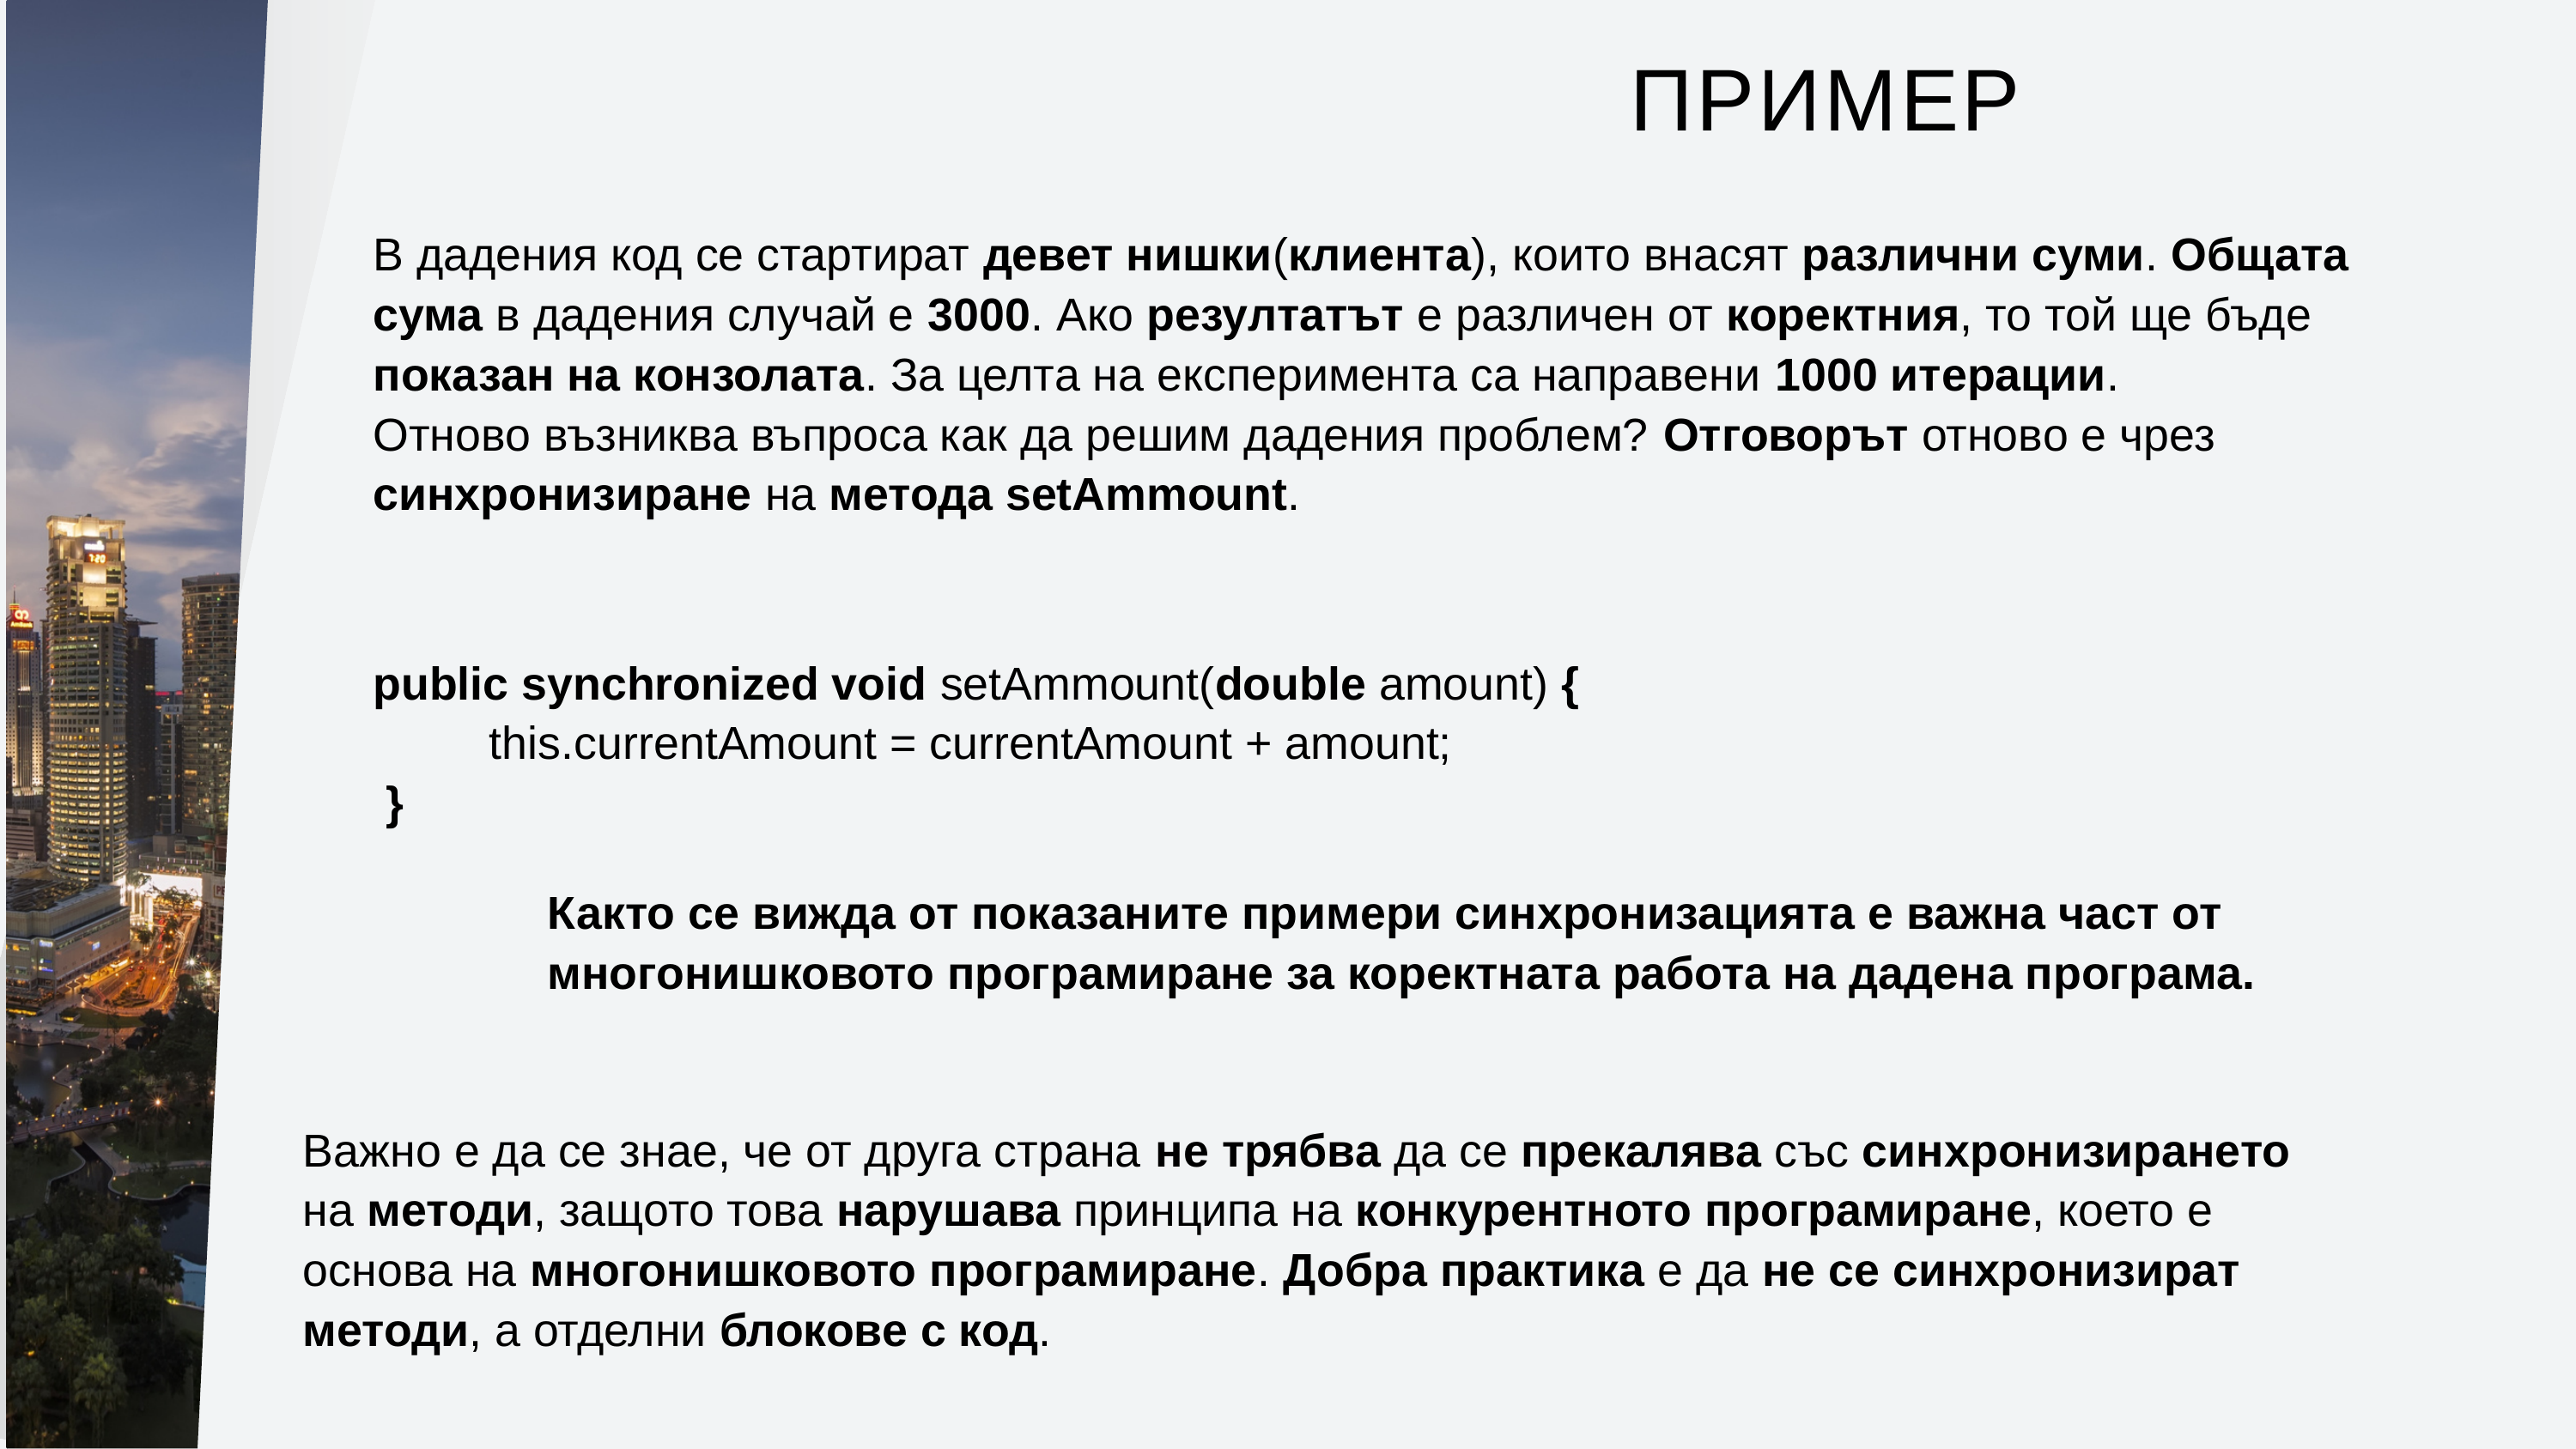

ПРИМЕР
В дадения код се стартират девет нишки(клиента), които внасят различни суми. Общата сума в дадения случай е 3000. Ако резултатът е различен от коректния, то той ще бъде показан на конзолата. За целта на експеримента са направени 1000 итерации.
Отново възниква въпроса как да решим дадения проблем? Отговорът отново е чрез синхронизиране на метода setAmmount.
public synchronized void setAmmount(double amount) {
         this.currentAmount = currentAmount + amount;
 }
Както се вижда от показаните примери синхронизацията е важна част от многонишковото програмиране за коректната работа на дадена програма.
Важно е да се знае, че от друга страна не трябва да се прекалява със синхронизирането на методи, защото това нарушава принципа на конкурентното програмиране, което е основа на многонишковото програмиране. Добра практика е да не се синхронизират методи, а отделни блокове с код.